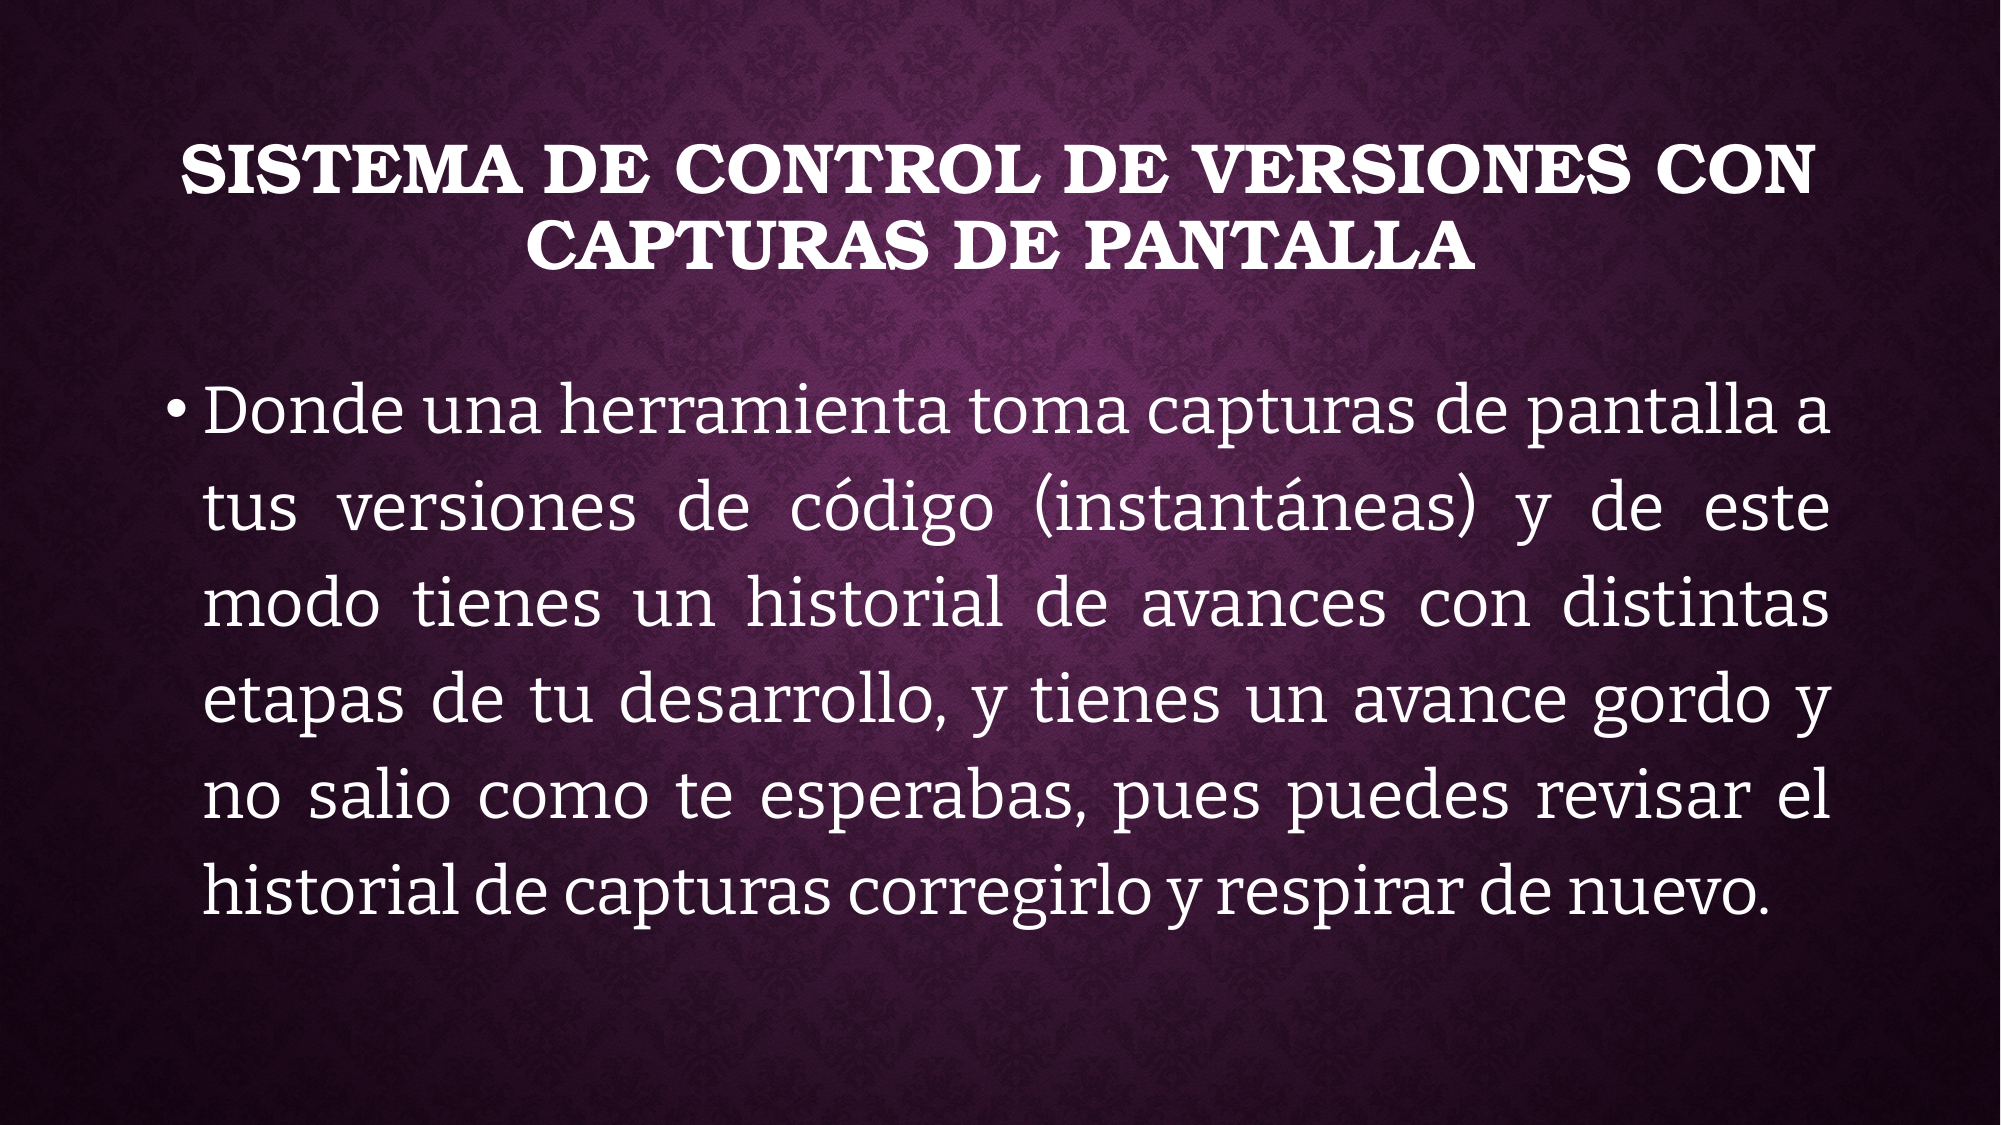

# Sistema de control de versiones con capturas de pantalla
Donde una herramienta toma capturas de pantalla a tus versiones de código (instantáneas) y de este modo tienes un historial de avances con distintas etapas de tu desarrollo, y tienes un avance gordo y no salio como te esperabas, pues puedes revisar el historial de capturas corregirlo y respirar de nuevo.